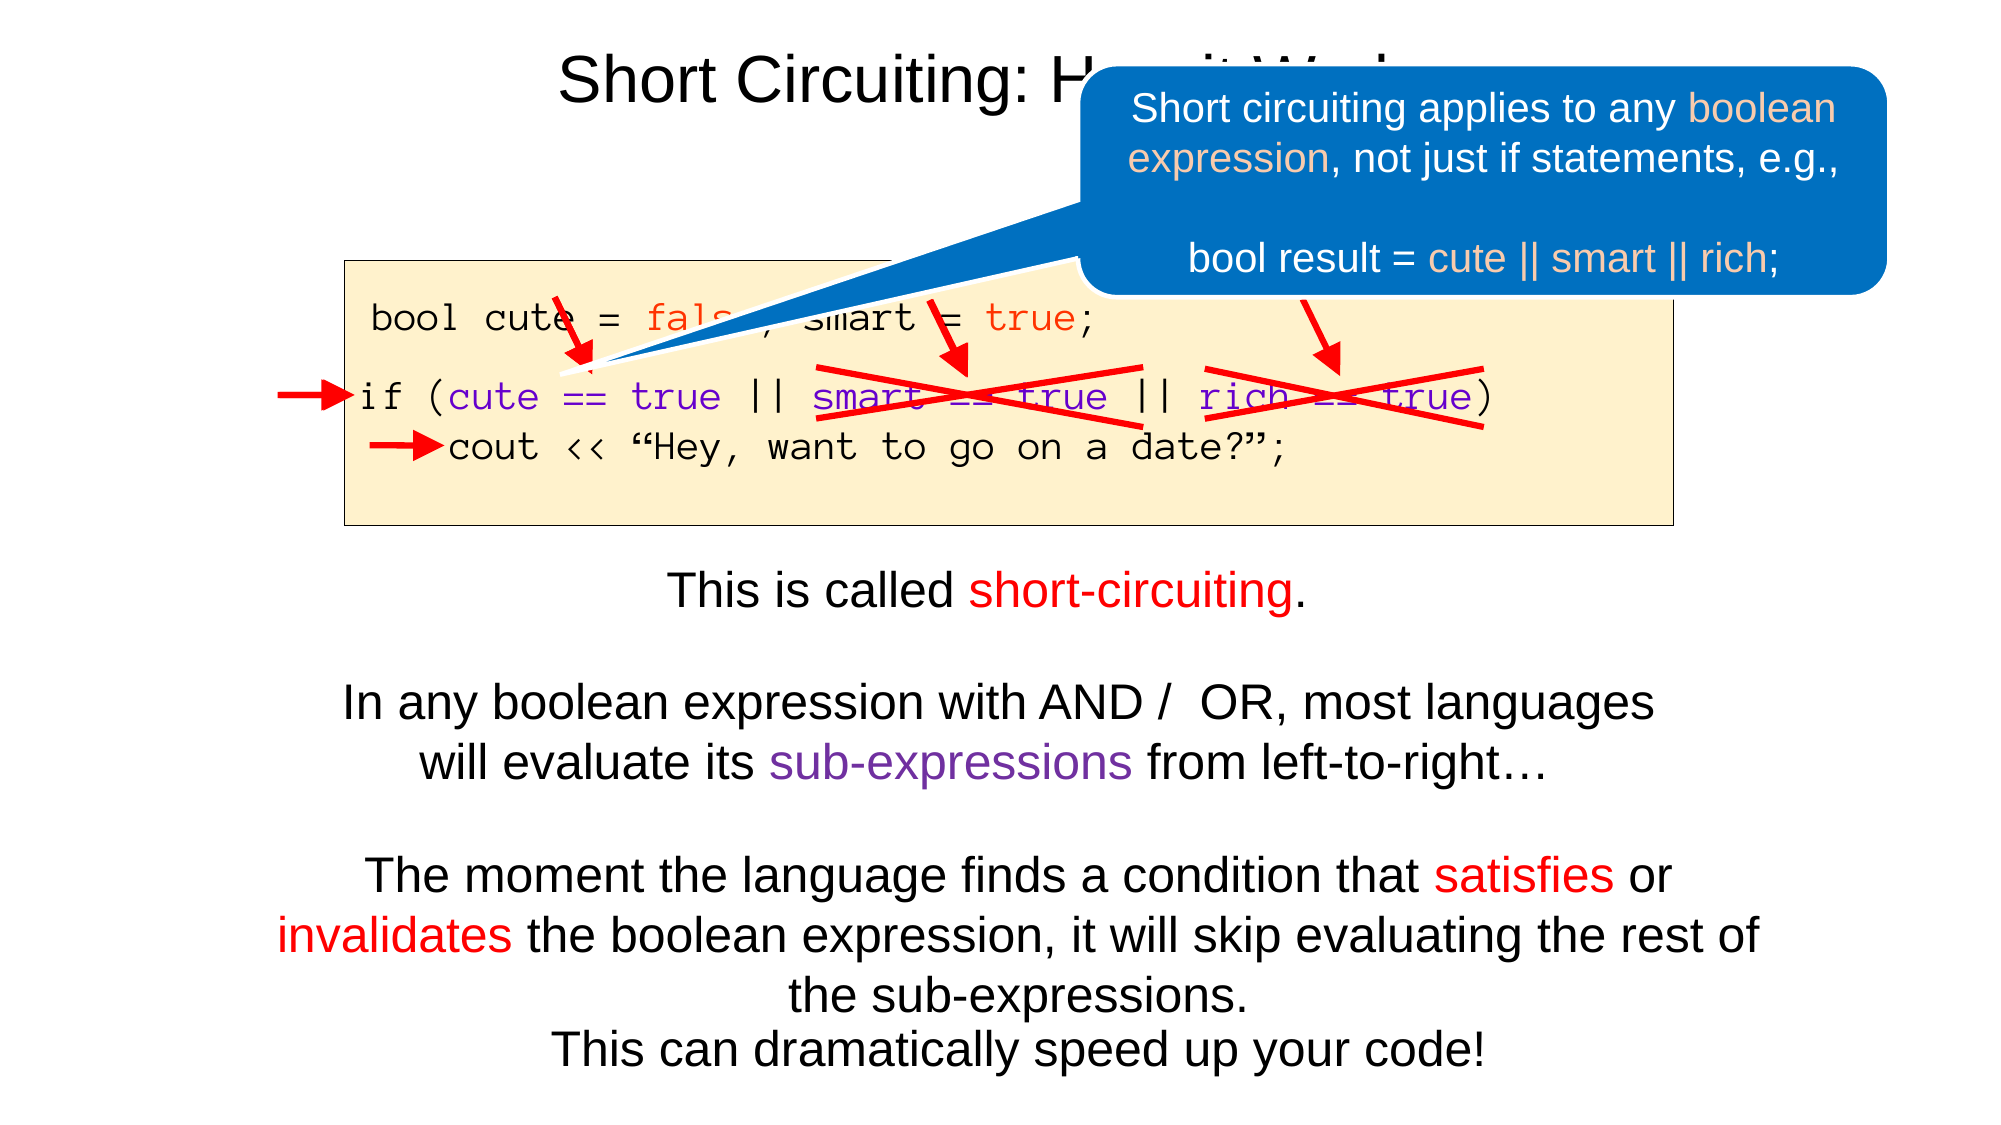

Short Circuiting: How it Works
Short circuiting applies to any boolean expression, not just if statements, e.g.,

bool result = cute || smart || rich;

if (cute == true || smart == true || rich == true)
    cout << “Hey, want to go on a date?”;

bool cute = false, smart = true;

This is called short-circuiting.
In any boolean expression with AND /  OR, most languages will evaluate its sub-expressions from left-to-right…
The moment the language finds a condition that satisfies or invalidates the boolean expression, it will skip evaluating the rest of the sub-expressions.
This can dramatically speed up your code!